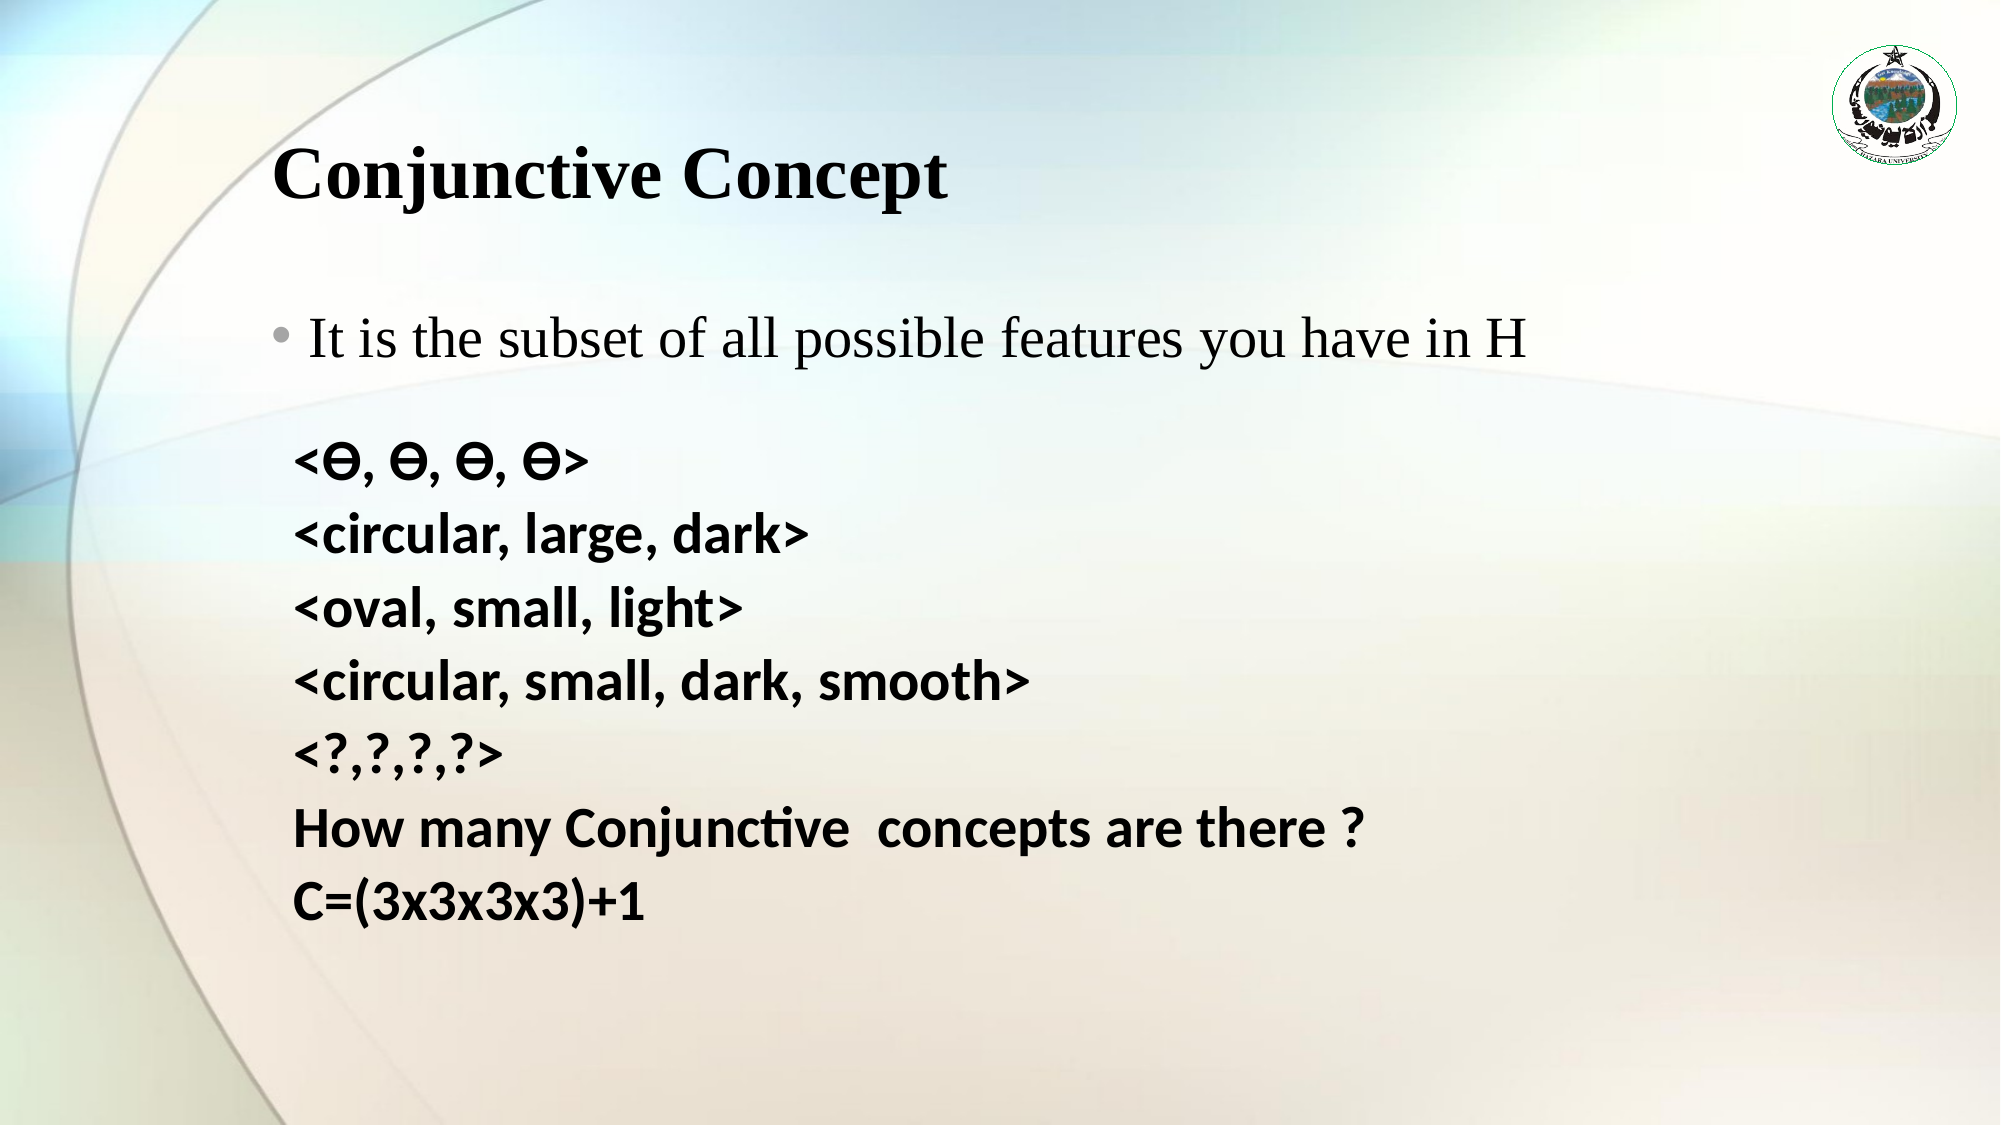

# Conjunctive Concept
It is the subset of all possible features you have in H

| <Ө, Ө, Ө, Ө> |
| --- |
| <circular, large, dark> |
| <oval, small, light> |
| <circular, small, dark, smooth> |
| <?,?,?,?> |
| How many Conjunctive concepts are there ? |
| C=(3x3x3x3)+1 |